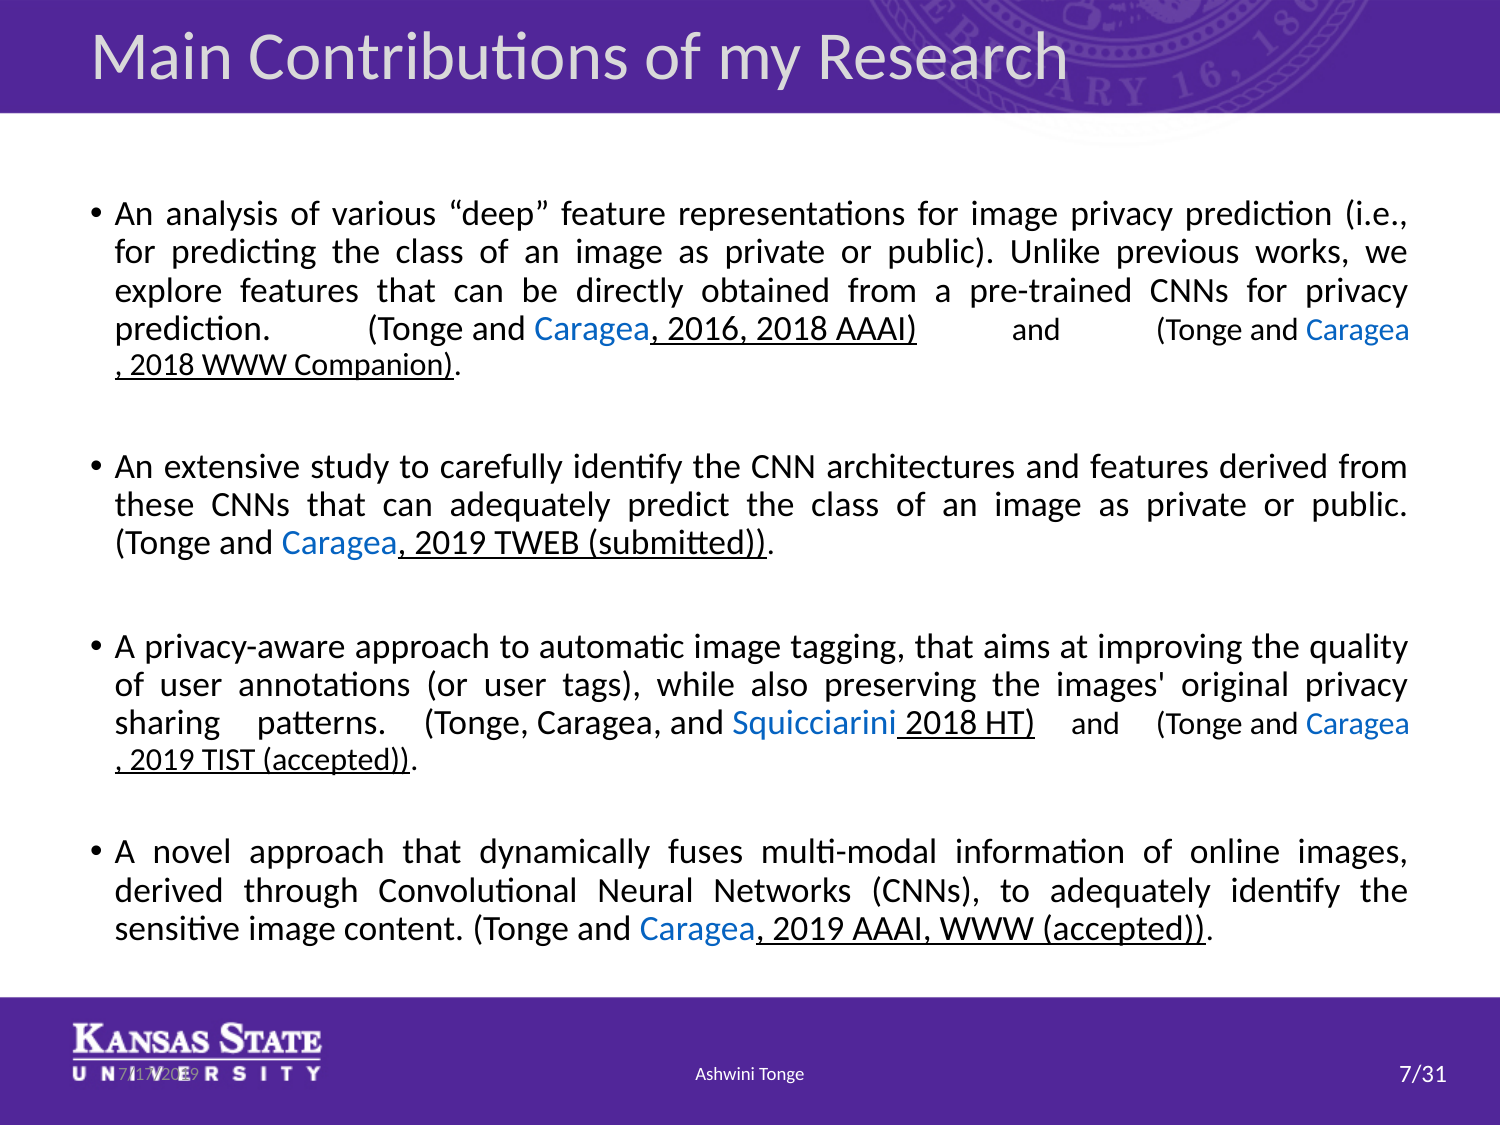

# Main Contributions of my Research
An analysis of various “deep” feature representations for image privacy prediction (i.e., for predicting the class of an image as private or public). Unlike previous works, we explore features that can be directly obtained from a pre-trained CNNs for privacy prediction. (Tonge and Caragea, 2016, 2018 AAAI) and (Tonge and Caragea, 2018 WWW Companion).

An extensive study to carefully identify the CNN architectures and features derived from these CNNs that can adequately predict the class of an image as private or public. (Tonge and Caragea, 2019 TWEB (submitted)).

A privacy-aware approach to automatic image tagging, that aims at improving the quality of user annotations (or user tags), while also preserving the images' original privacy sharing patterns. (Tonge, Caragea, and Squicciarini 2018 HT) and (Tonge and Caragea, 2019 TIST (accepted)).

A novel approach that dynamically fuses multi-modal information of online images, derived through Convolutional Neural Networks (CNNs), to adequately identify the sensitive image content. (Tonge and Caragea, 2019 AAAI, WWW (accepted)).

7/17/2019
Ashwini Tonge